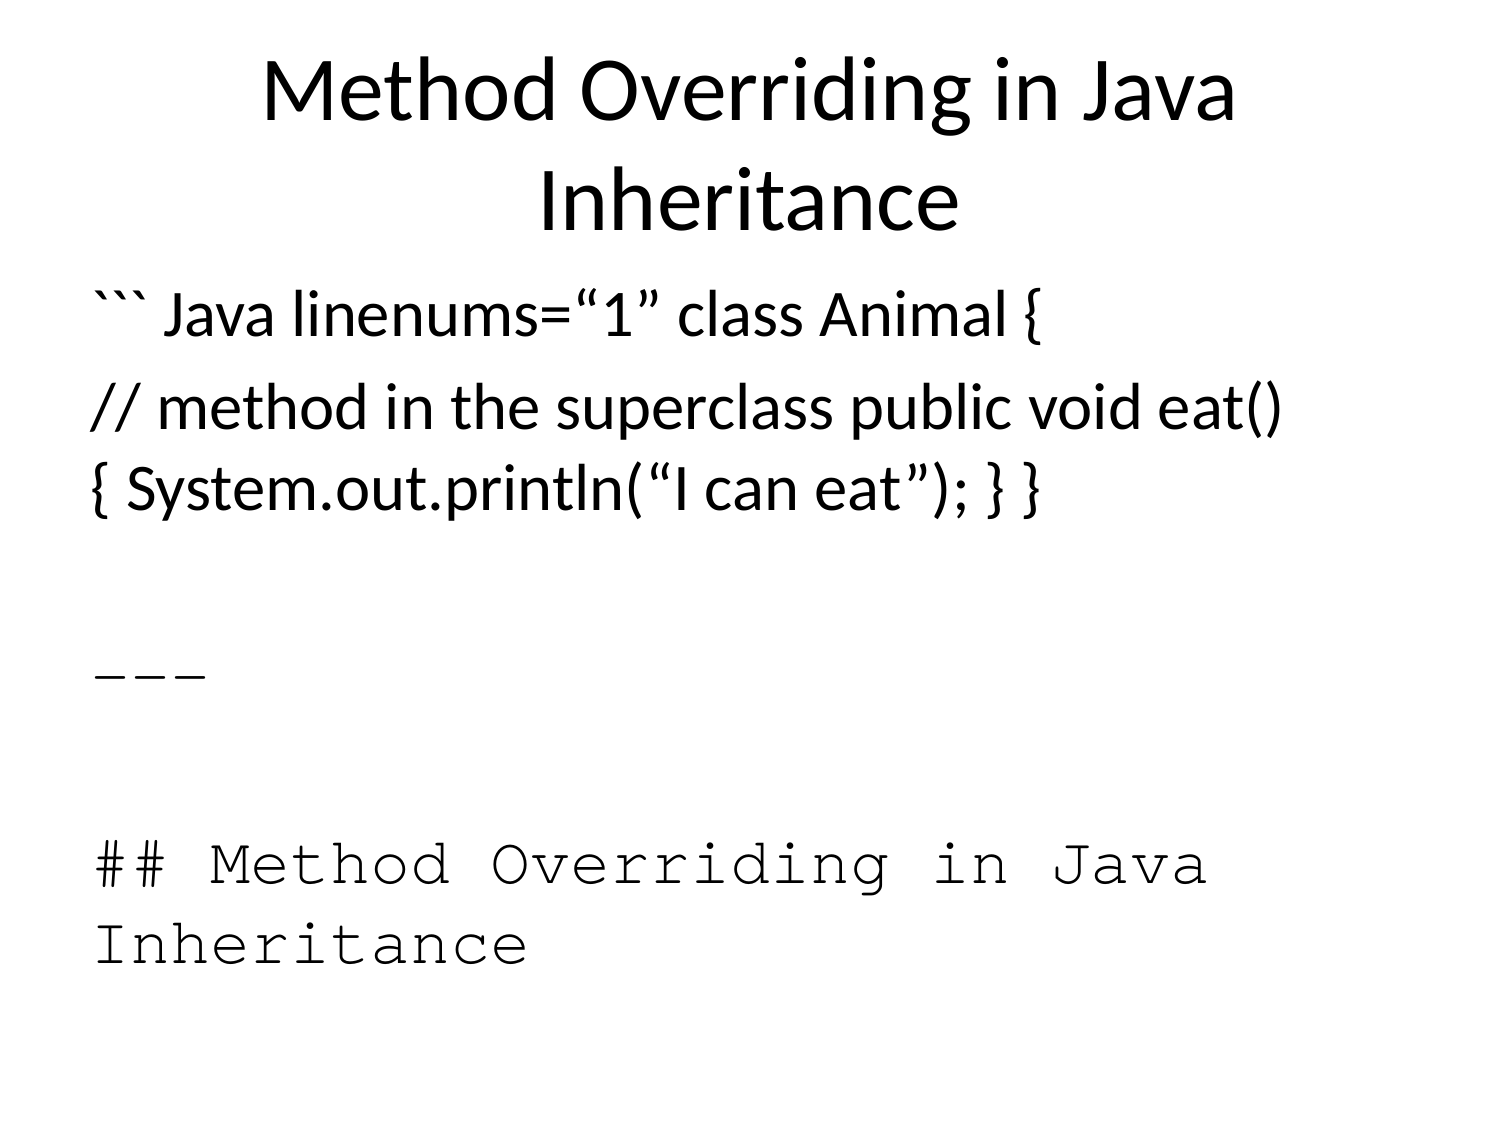

# Method Overriding in Java Inheritance
``` Java linenums=“1” class Animal {
// method in the superclass public void eat() { System.out.println(“I can eat”); } }

---

## Method Overriding in Java Inheritance

``` Java linenums="1"
// Dog inherits Animal
class Dog extends Animal {

  // overriding the eat() method
  @Override
  public void eat() {
    System.out.println("I eat dog food");
  }

  // new method in subclass
  public void bark() {
    System.out.println("I can bark");
  }
}